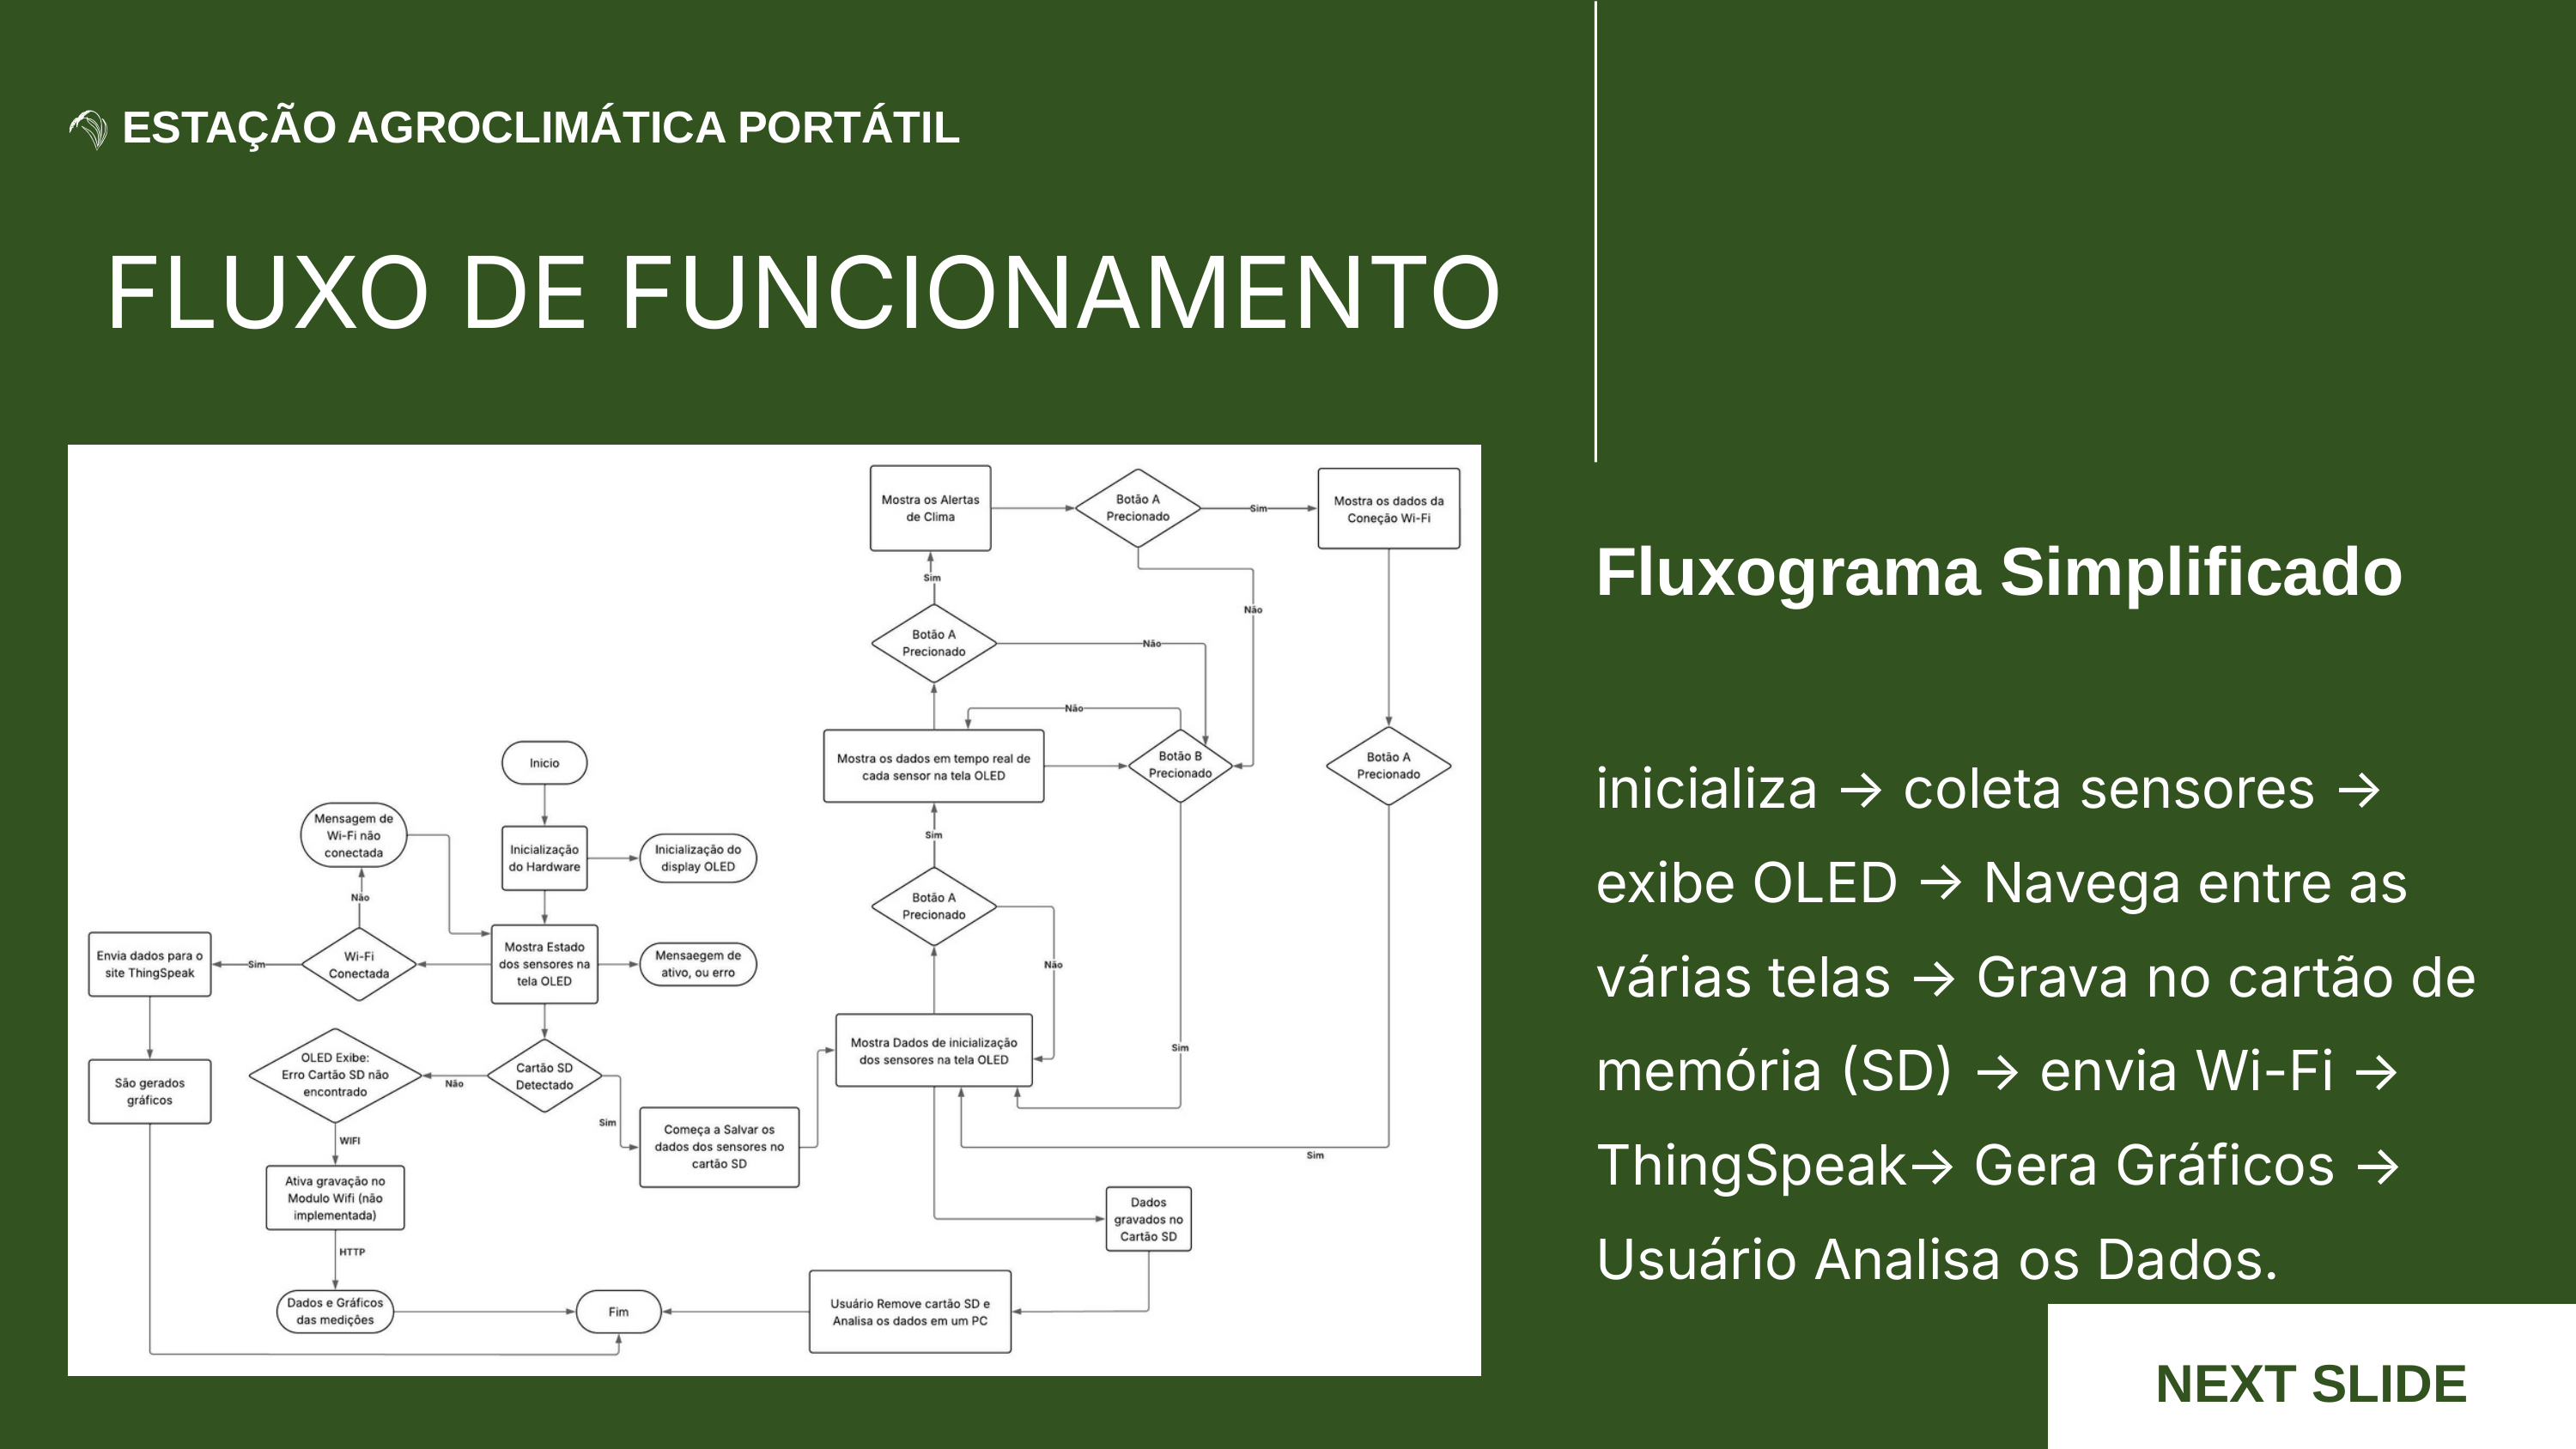

🌾 ESTAÇÃO AGROCLIMÁTICA PORTÁTIL
FLUXO DE FUNCIONAMENTO

Fluxograma Simplificado

inicializa → coleta sensores → exibe OLED → Navega entre as várias telas → Grava no cartão de memória (SD) → envia Wi-Fi → ThingSpeak→ Gera Gráficos → Usuário Analisa os Dados.

NEXT SLIDE